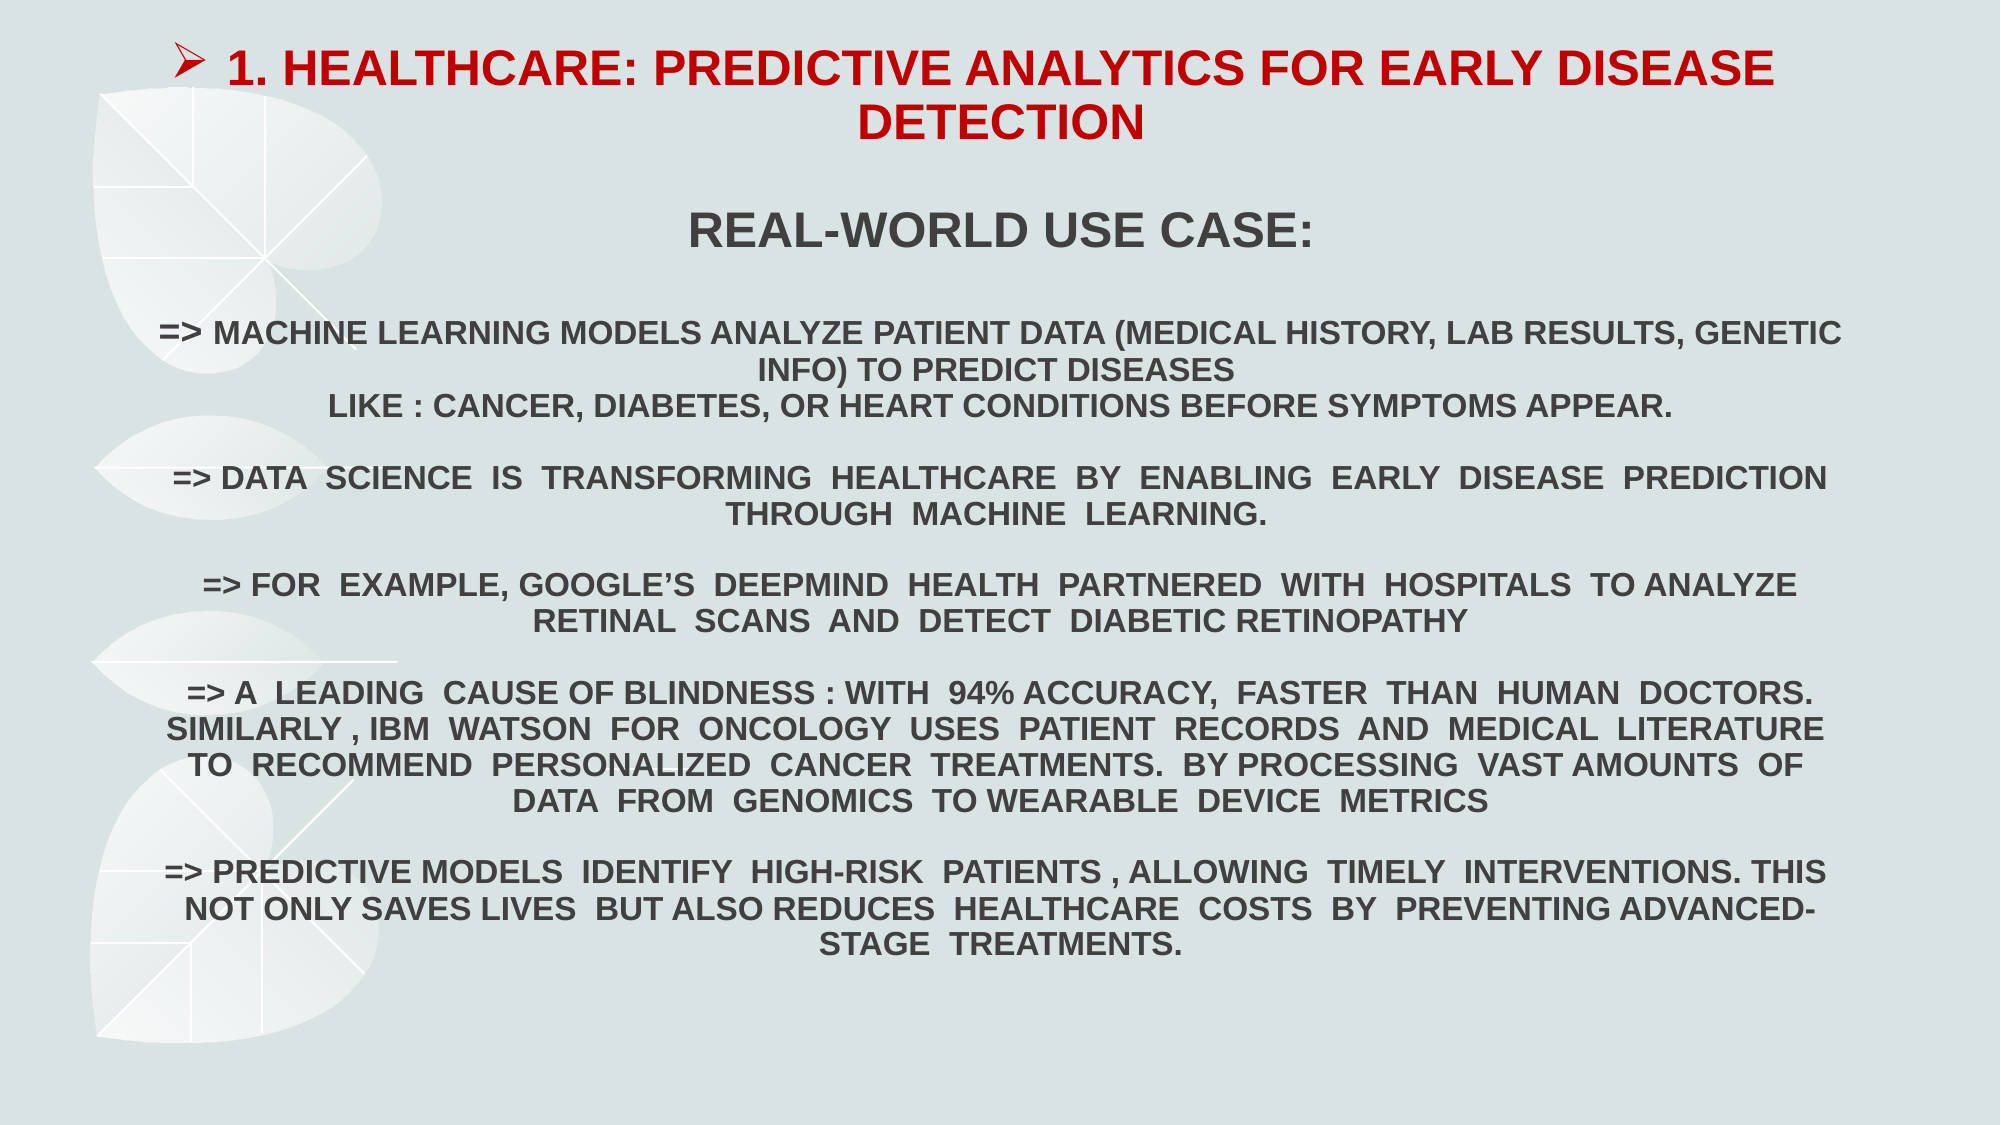

# 1. Healthcare: Predictive Analytics for Early Disease Detection Real-World Use Case: => Machine learning models analyze patient data (medical history, lab results, genetic info) to predict diseases like : cancer, diabetes, or heart conditions before symptoms appear. => Data  science  is  transforming  healthcare  by  enabling  early  disease  prediction through  machine  learning. => For  example, Google’s  DeepMind  Health  partnered  with  hospitals  to analyze retinal  scans  and  detect  diabetic retinopathy => a  leading  cause of blindness : with  94% accuracy,  faster  than  human  doctors. Similarly , IBM  Watson  for  Oncology  uses  patient  records  and  medical  literature  to  recommend  personalized  cancer  treatments.  By processing  vast amounts  of  data  from  genomics  to wearable  device  metrics => predictive models  identify  high-risk  patients , allowing  timely  interventions. This  not only saves lives  but also reduces  healthcare  costs  by  preventing advanced- stage  treatments.